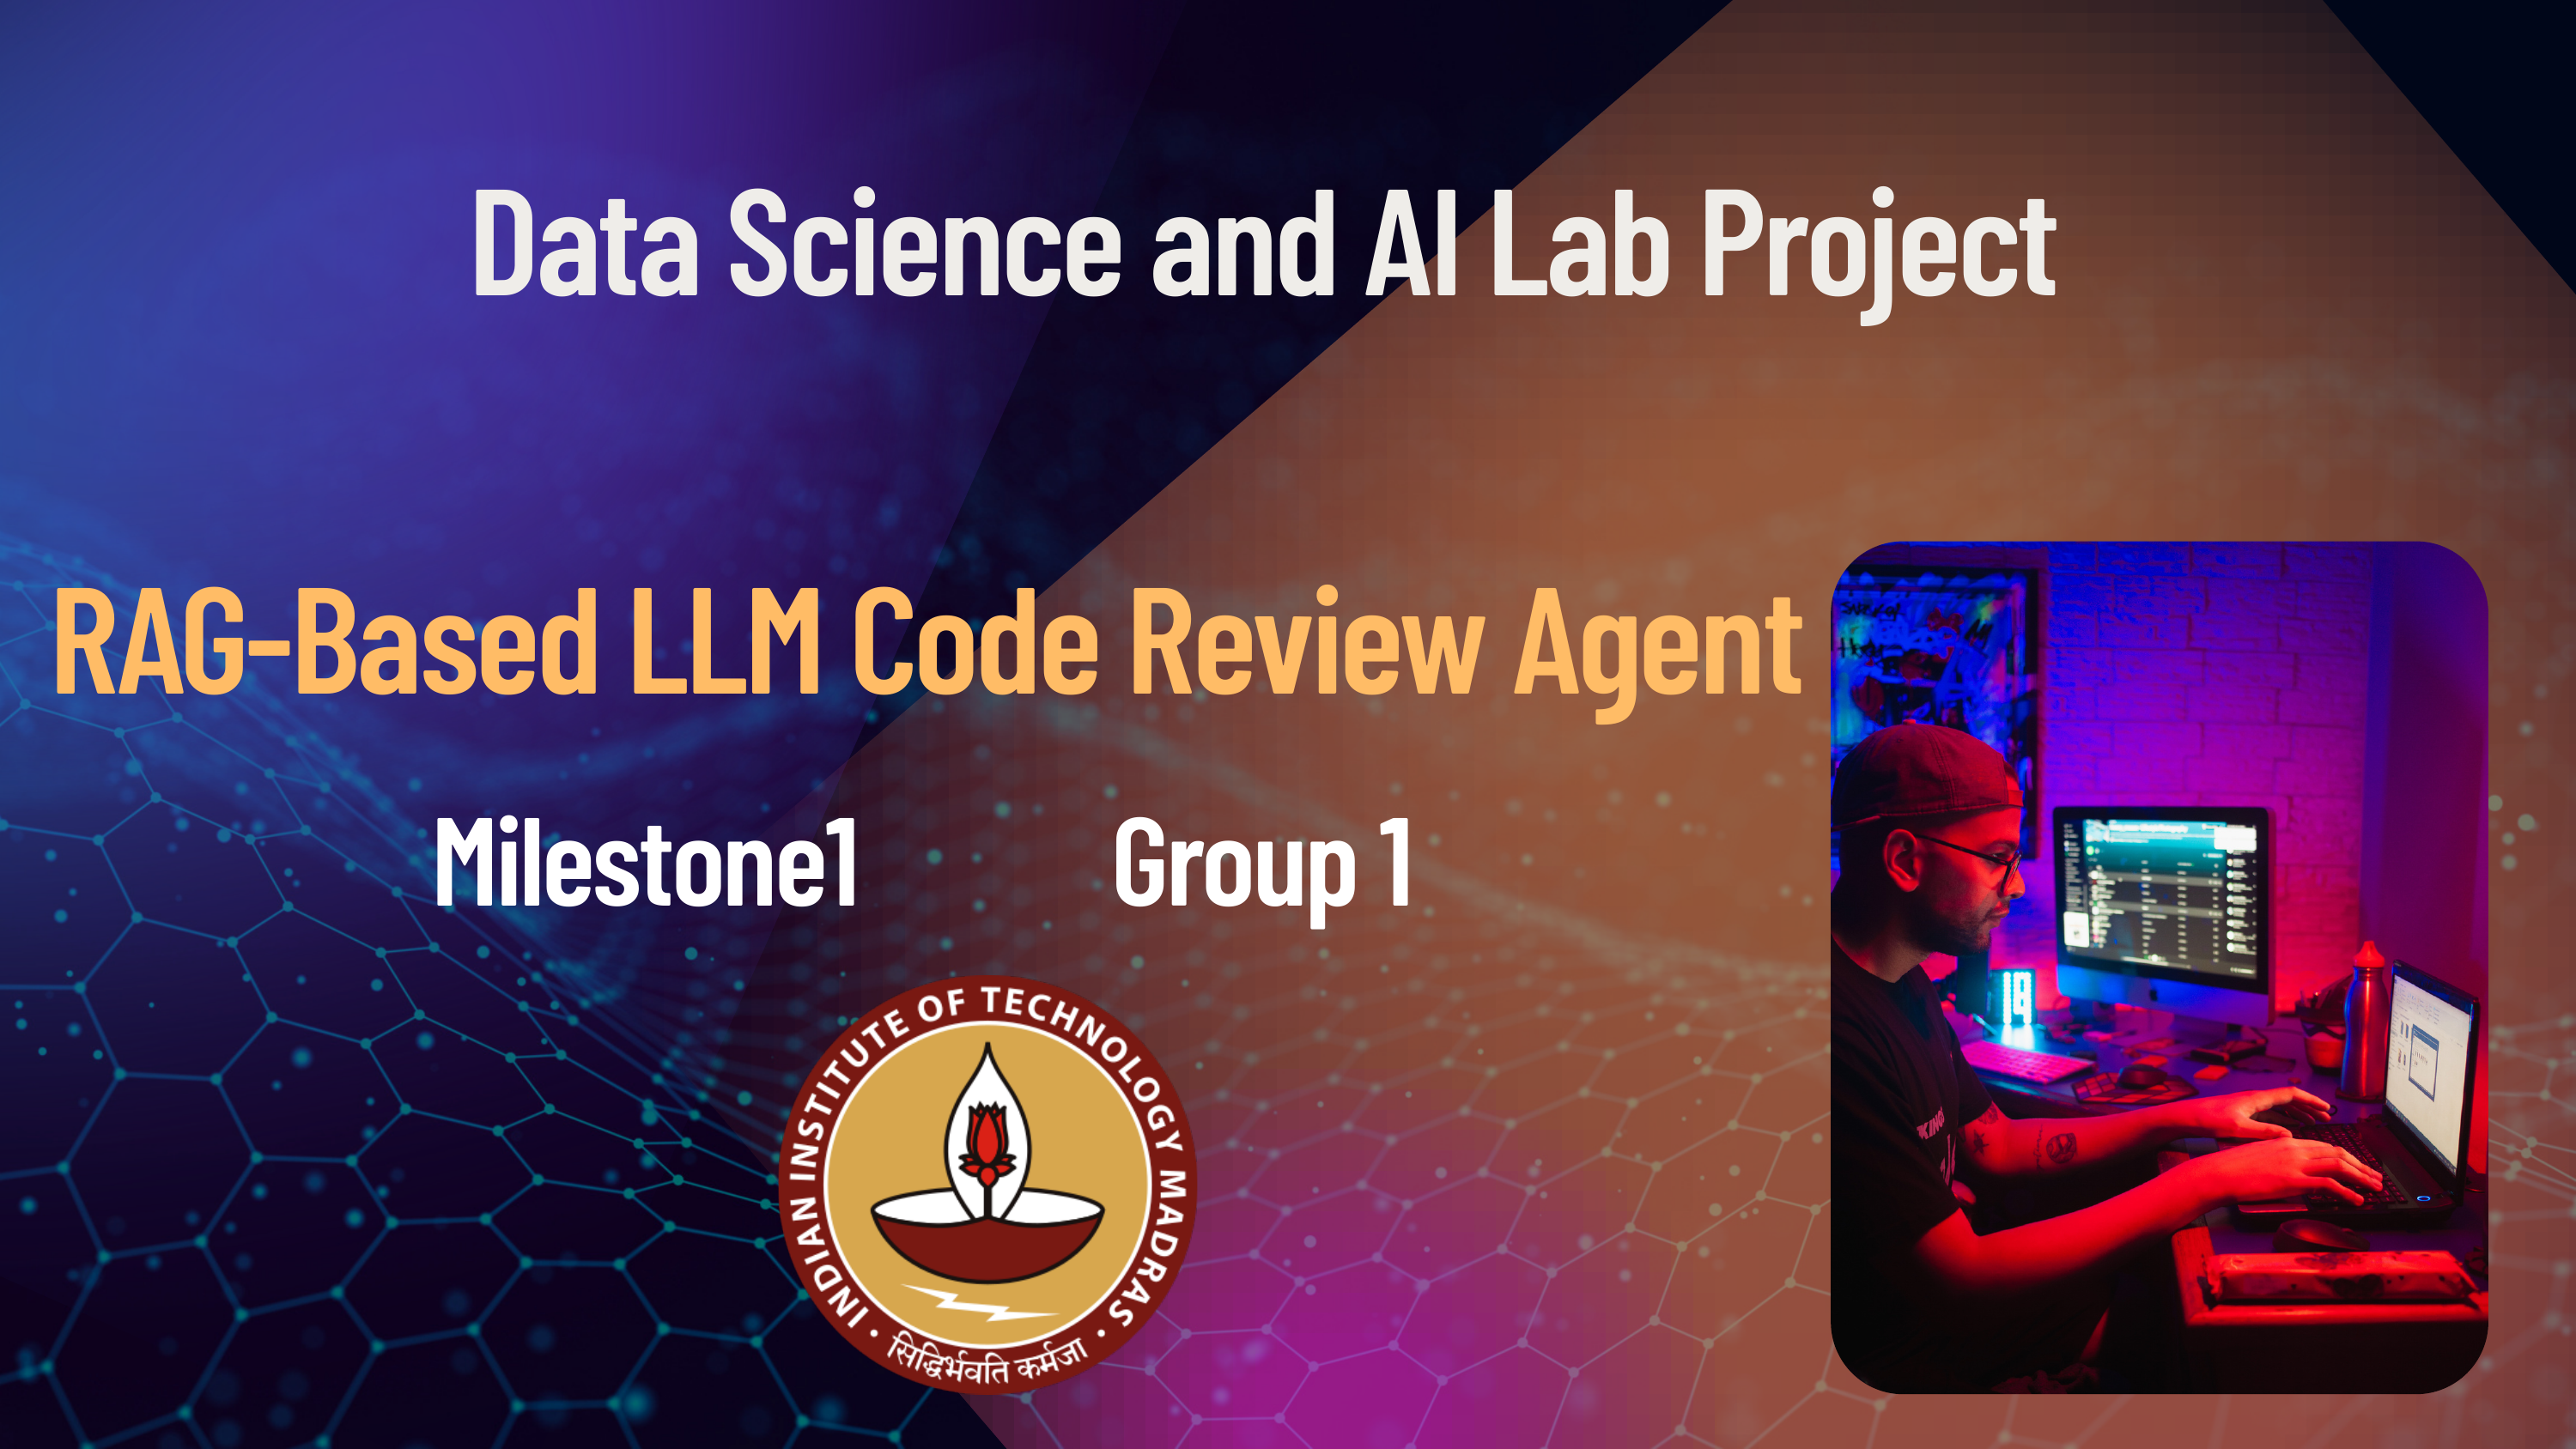

Data Science and AI Lab Project
RAG-Based LLM Code Review Agent

Milestone1
Group 1